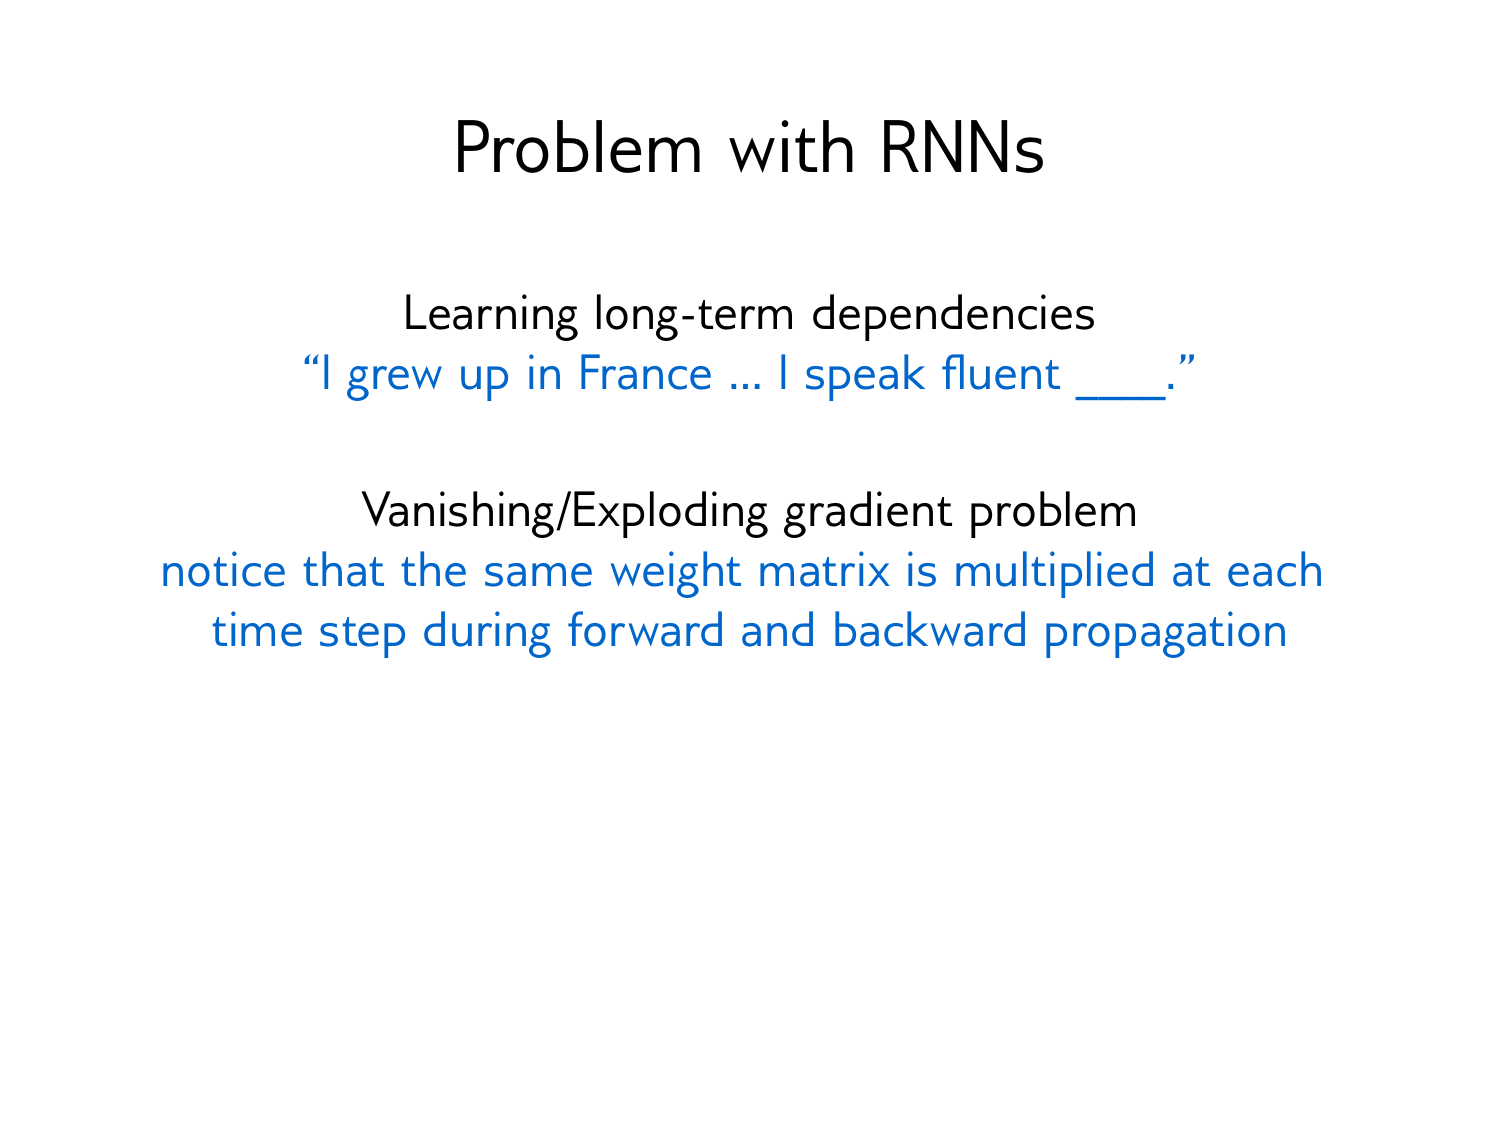

Problem with RNNs
Learning long-term dependencies
“I grew up in France … I speak fluent ____.”

Vanishing/Exploding gradient problem
notice that the same weight matrix is multiplied at each
time step during forward and backward propagation